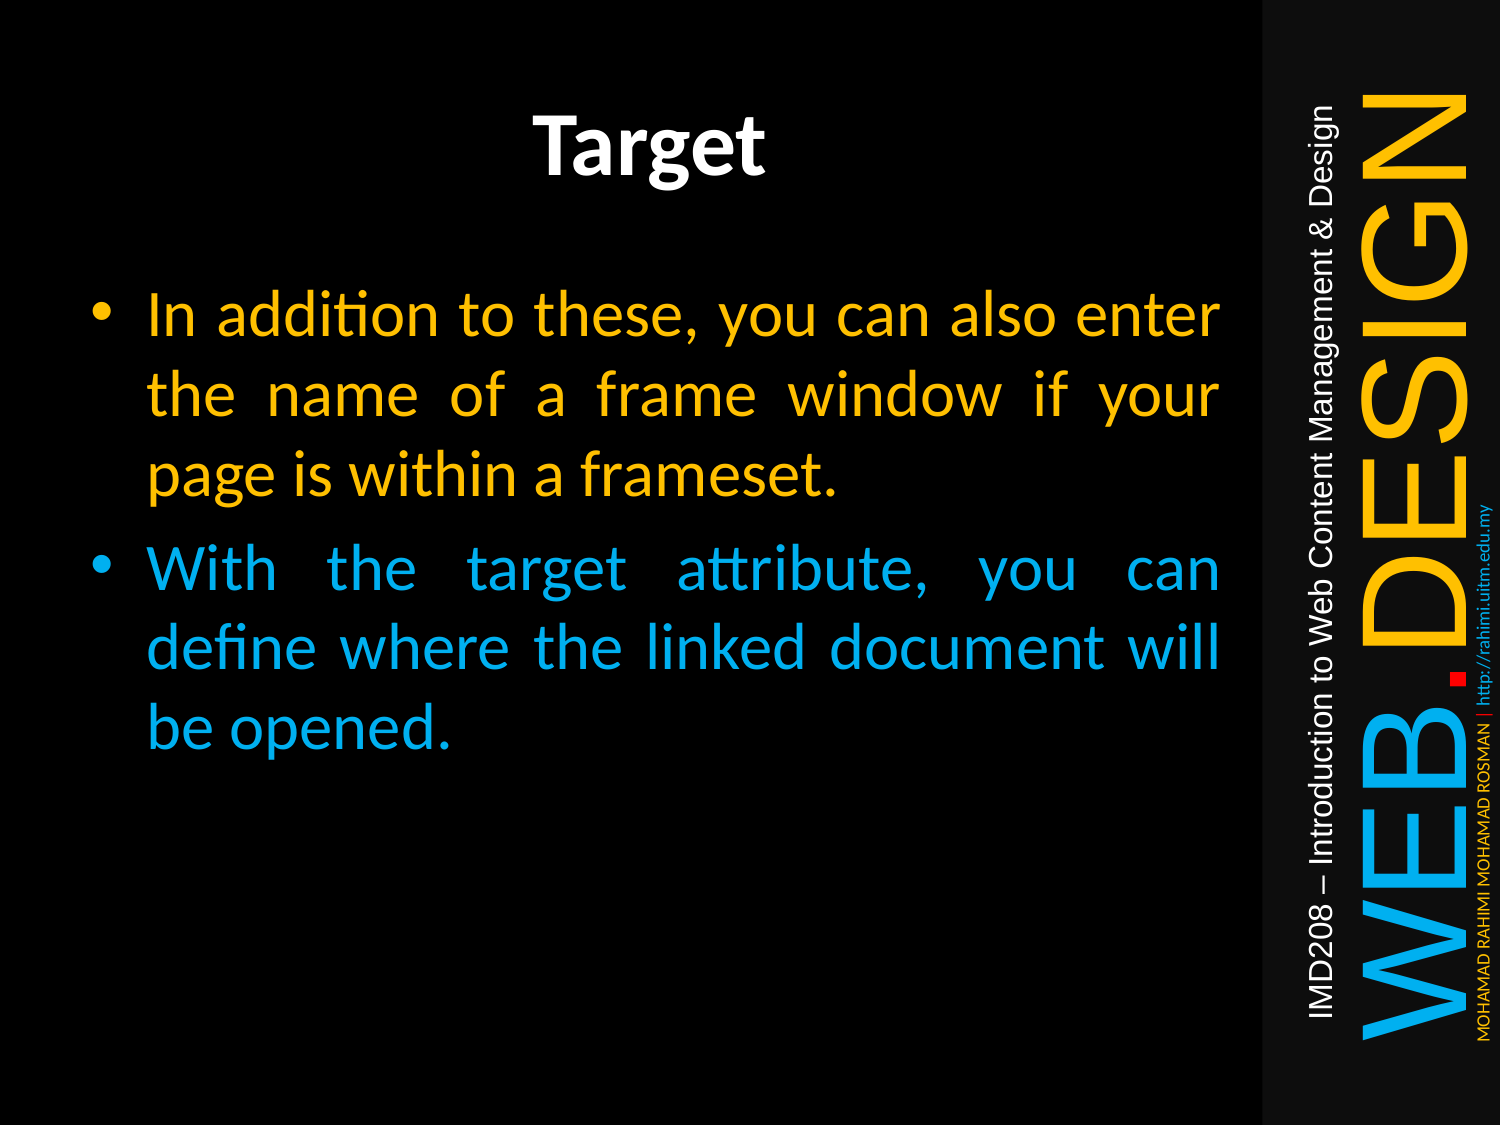

# Target
In addition to these, you can also enter the name of a frame window if your page is within a frameset.
With the target attribute, you can define where the linked document will be opened.